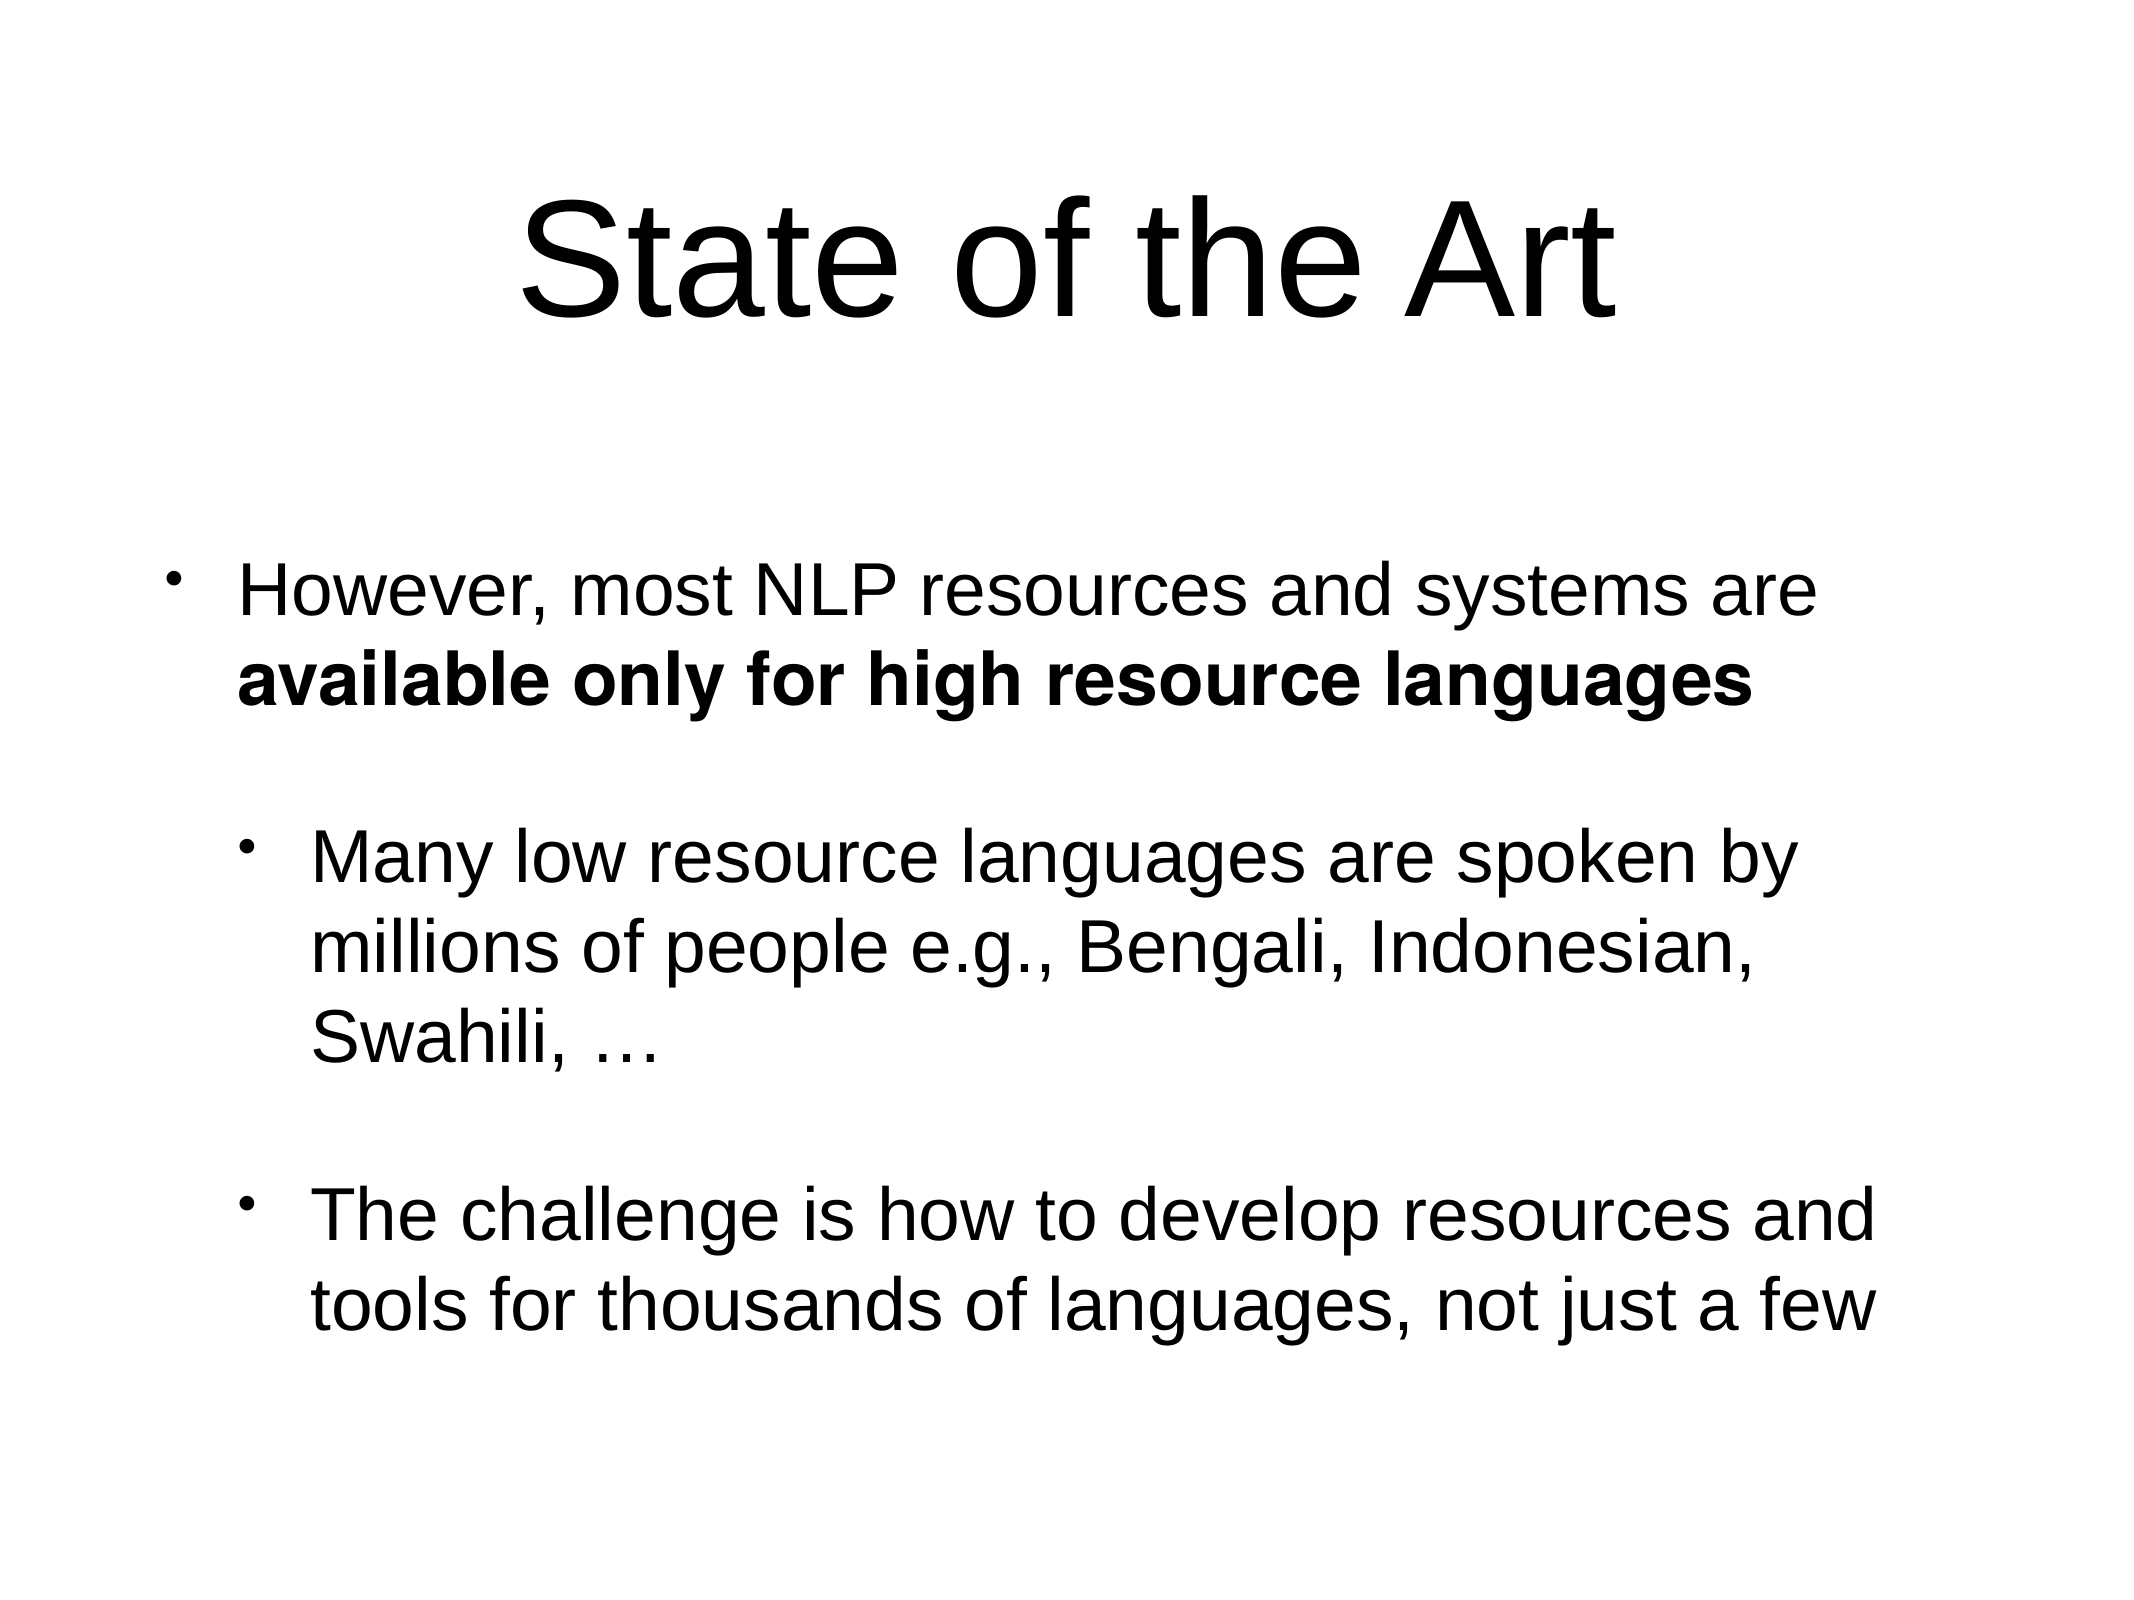

# State of the Art
However, most NLP resources and systems are available only for high resource languages
Many low resource languages are spoken by millions of people e.g., Bengali, Indonesian, Swahili, …
The challenge is how to develop resources and tools for thousands of languages, not just a few